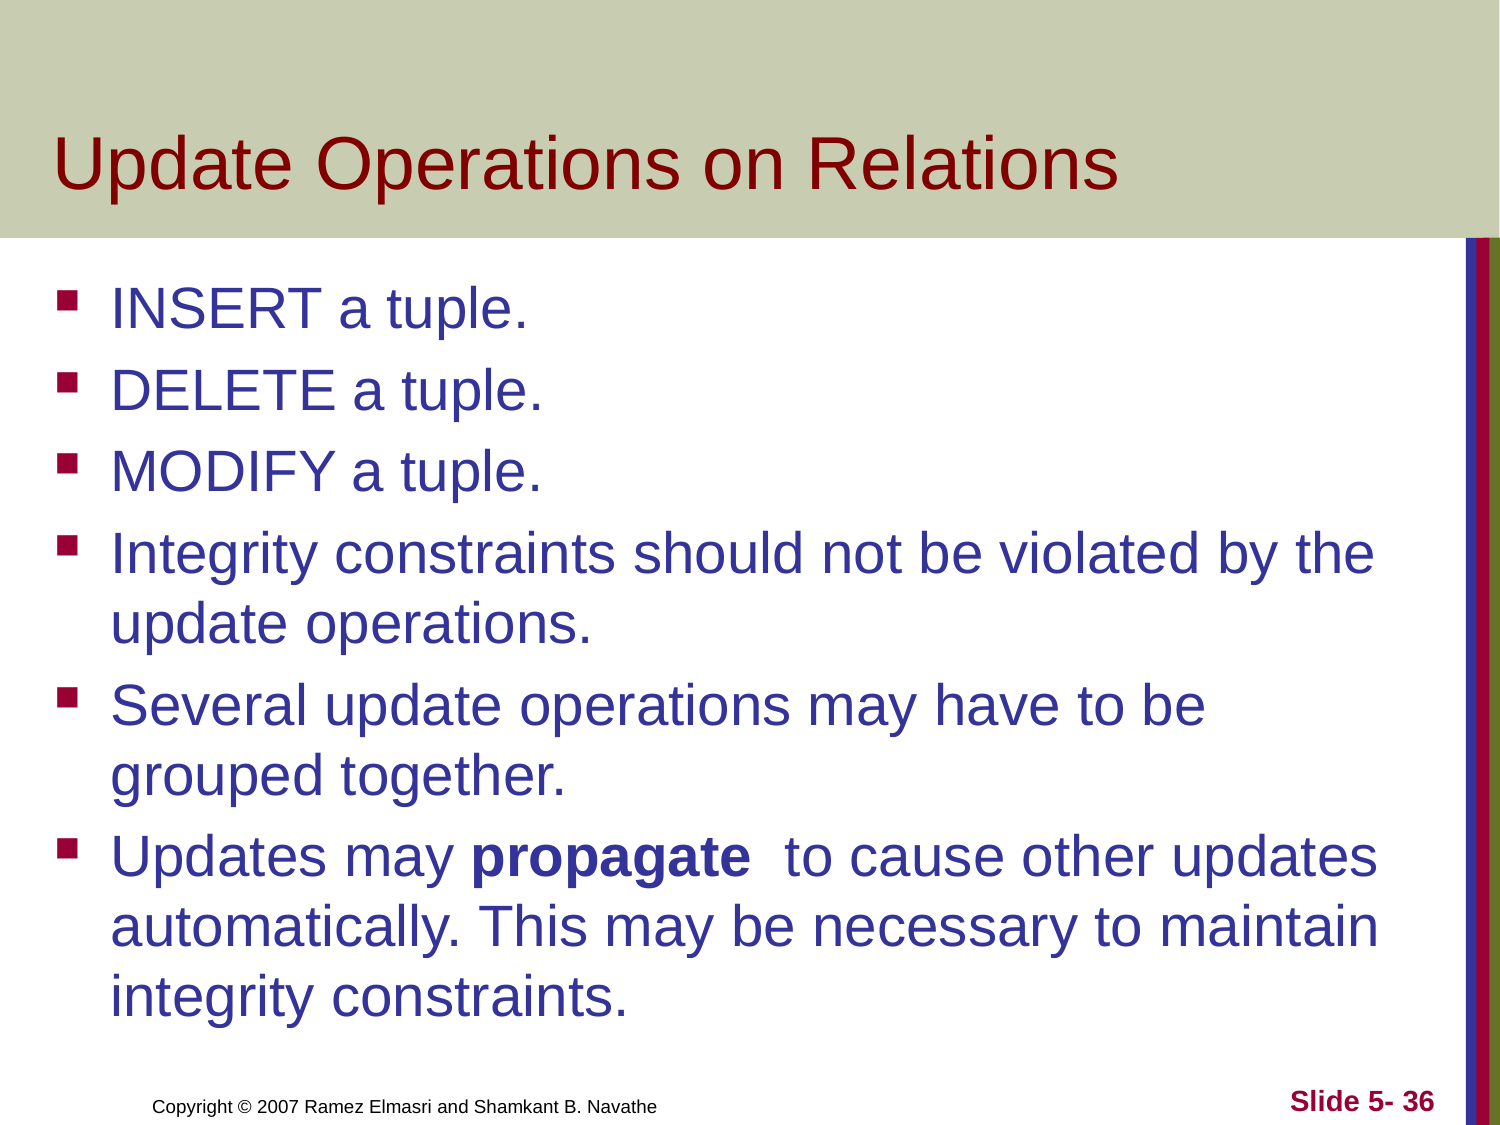

# Update Operations on Relations
INSERT a tuple.
DELETE a tuple.
MODIFY a tuple.
Integrity constraints should not be violated by the update operations.
Several update operations may have to be grouped together.
Updates may propagate  to cause other updates automatically. This may be necessary to maintain integrity constraints.
Slide 5- 36